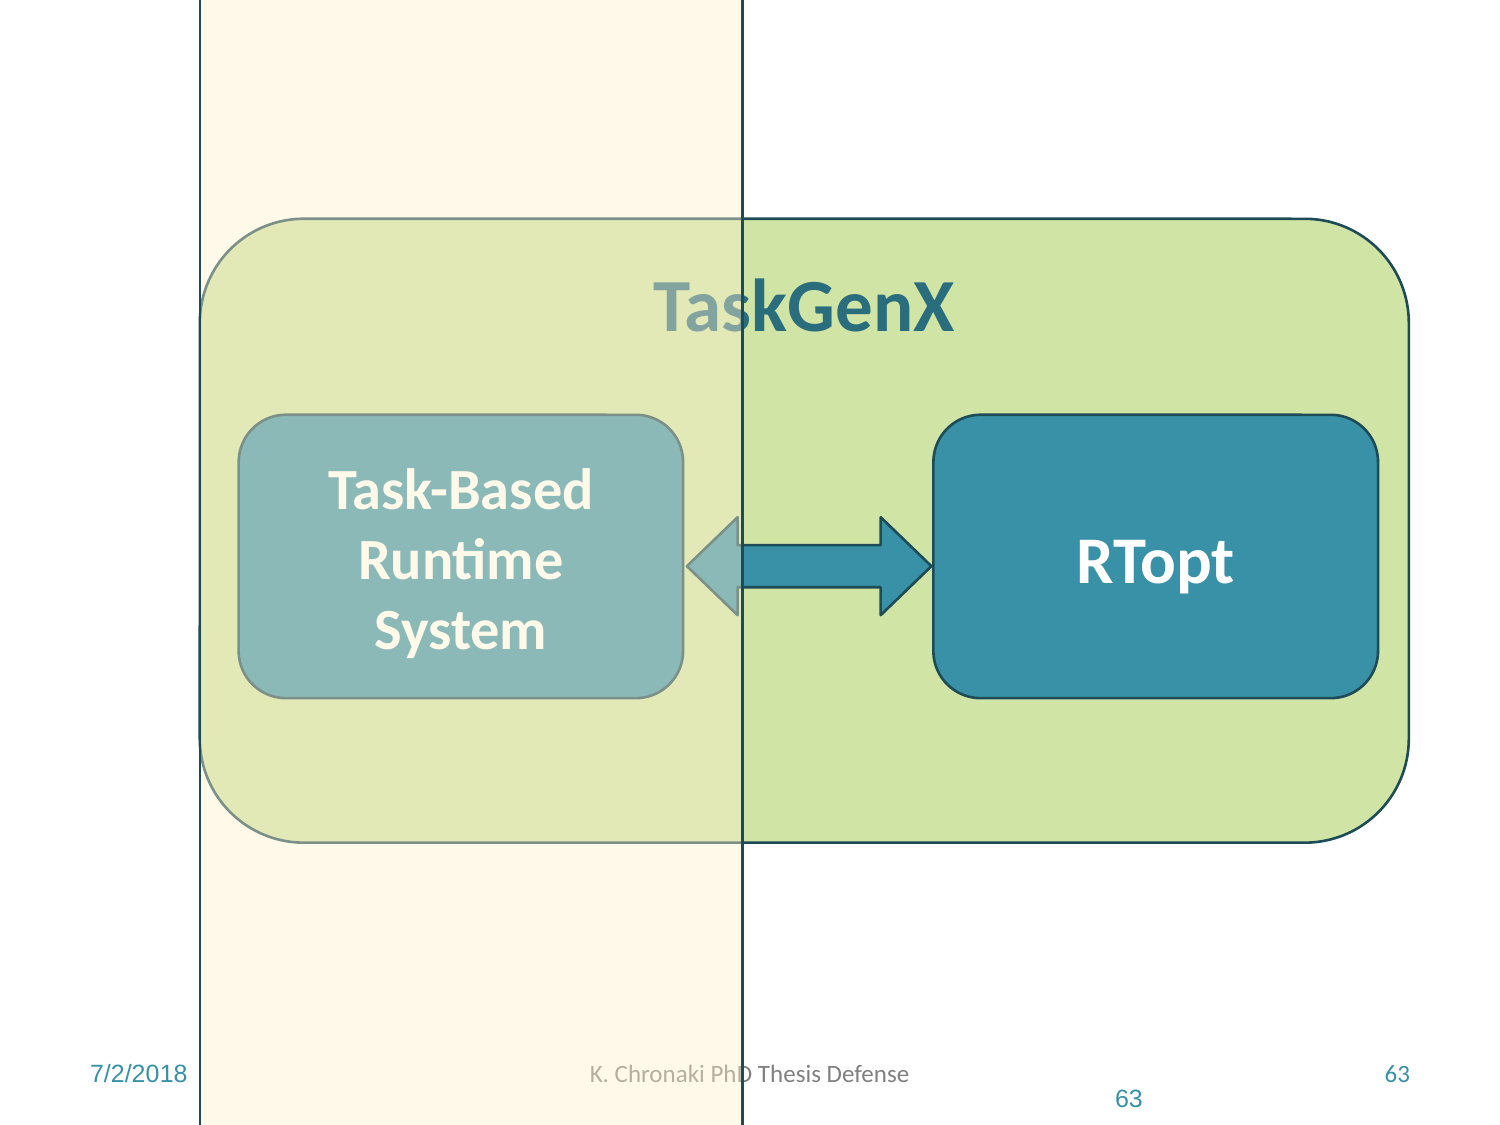

TaskGenX
RTopt
Task-Based Runtime System

7/2/2018
K. Chronaki PhD Thesis Defense
63
63